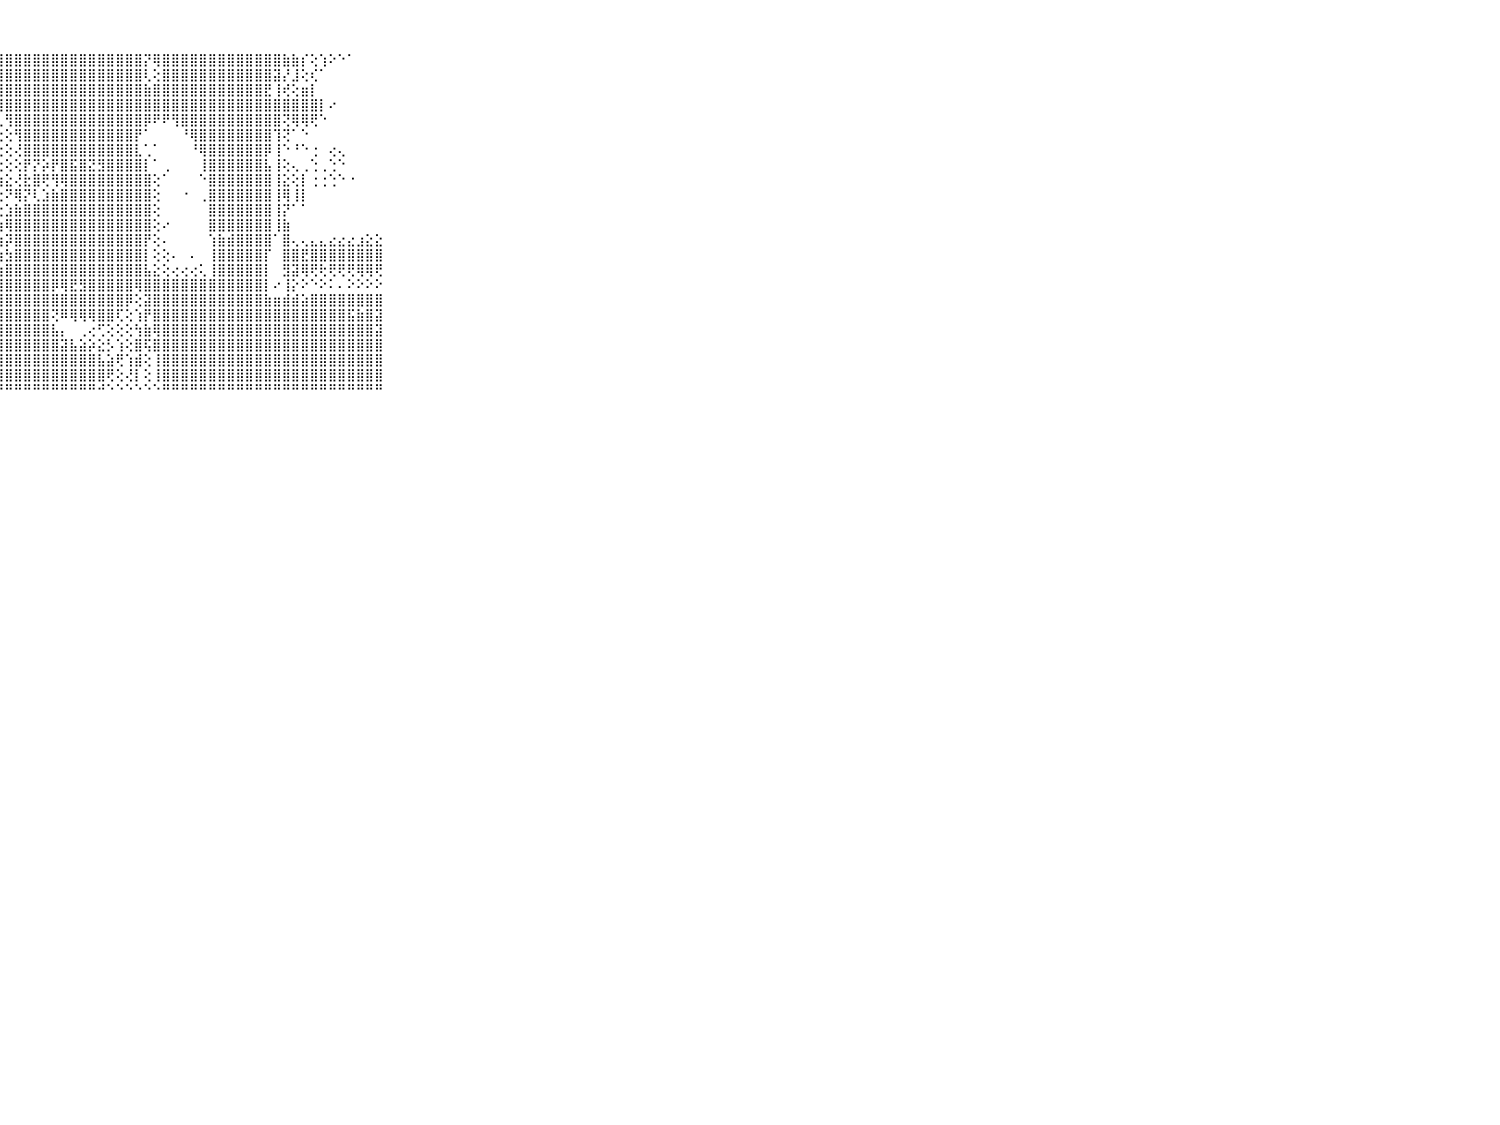

⠀⠀⠀⠀⠀⠀⠀⠀⠀⠀⠀⣿⢮⣿⣿⣿⣿⣿⣿⣿⣿⣿⣿⣿⣿⣿⣿⣿⣿⣿⣿⣿⣿⣿⣿⣿⣿⣿⣿⣿⣿⣿⣿⡝⢿⣿⣿⣿⣿⣿⣿⣿⣿⣿⣿⣿⣿⣿⣷⣷⡎⢕⢱⠕⠑⠁⠀⠀⠀⠀⠀⠀⠀⠀⠀⠀⠀⠀⠀⠀⠀
⠀⠀⠀⠀⠀⠀⠀⠀⠀⠀⠀⣿⣿⣿⣿⣿⡿⢟⢟⢟⢛⠟⢻⢿⣿⣿⣿⣿⣿⣿⣿⣿⣿⣿⣿⣿⣿⣿⣿⣿⣿⣿⣿⢇⢕⣿⣿⣿⣿⣿⣿⣿⣿⣿⣿⣿⣿⣽⡜⣸⢕⢎⠁⠀⠀⠀⠀⠀⠀⠀⠀⠀⠀⠀⠀⠀⠀⠀⠀⠀⠀
⠀⠀⠀⠀⠀⠀⠀⠀⠀⠀⠀⢟⢿⢧⢯⣕⡁⠁⠅⠐⠕⢕⢑⢕⢜⢻⣿⣿⣿⣿⣿⣿⣿⣿⣿⣿⣿⣿⣿⣿⣿⣿⣿⣷⣿⣿⣿⣿⣿⣿⣿⣿⣿⣿⣿⣿⣟⢸⢞⢕⣶⡇⠀⠀⠀⠀⠀⠀⠀⠀⠀⠀⠀⠀⠀⠀⠀⠀⠀⠀⠀
⠀⠀⠀⠀⠀⠀⠀⠀⠀⠀⠀⣿⡽⠇⢤⣝⣿⣷⣔⡀⢔⢕⠕⢑⢄⢑⢘⢻⣿⣿⣿⣿⣿⣿⣿⣿⣿⣿⣿⣿⣿⣿⣿⣿⣿⣿⣿⣿⣿⣿⣿⣿⣿⣿⣿⣿⣿⣿⣿⣿⣿⣿⡇⠔⠀⠀⠀⠀⠀⠀⠀⠀⠀⠀⠀⠀⠀⠀⠀⠀⠀
⠀⠀⠀⠀⠀⠀⠀⠀⠀⠀⠀⢕⢕⠀⠀⠀⠁⢹⣿⣿⣔⢕⢔⢅⠄⠅⠄⢅⢻⣿⣿⣿⣿⣿⣿⣿⣿⣿⣿⣿⣿⣿⣿⡿⠟⠟⢻⣿⣿⣿⣿⣿⣿⣿⣿⣿⣿⣿⢝⢿⢿⢟⠑⠀⠀⠀⠀⠀⠀⠀⠀⠀⠀⠀⠀⠀⠀⠀⠀⠀⠀
⠀⠀⠀⠀⠀⠀⠀⠀⠀⠀⠀⡎⠀⠀⠀⠀⠀⠀⠜⣿⣿⣧⡕⢕⢕⢔⢔⢕⢕⢻⣿⣿⣿⣿⣿⣿⣿⣿⣿⣿⣿⣿⡟⠁⠀⠀⠀⠘⢿⣿⣿⣿⣿⣿⣿⣿⣿⢹⢝⠁⠑⠀⠀⠀⠀⠀⠀⠀⠀⠀⠀⠀⠀⠀⠀⠀⠀⠀⠀⠀⠀
⠀⠀⠀⠀⠀⠀⠀⠀⠀⠀⠀⢕⢀⢀⢔⢀⢐⢕⢕⢹⣿⣿⣷⡕⢕⢕⢕⢕⢕⢜⣿⣿⣿⣿⣿⣿⣿⣿⣿⣿⣿⣿⣇⢁⠁⠀⠀⠀⠘⢿⣿⣿⣿⣿⣿⣿⡿⢸⠑⠘⠑⢐⠀⢔⢄⠀⠀⠀⠀⠀⠀⠀⠀⠀⠀⠀⠀⠀⠀⠀⠀
⠀⠀⠀⠀⠀⠀⠀⠀⠀⠀⠀⢕⢕⢕⢕⢕⢕⢕⡕⣕⣿⣿⣿⣧⢕⢕⢕⢕⢕⢕⡟⡝⡵⡟⣿⣯⣿⣝⣻⣿⣿⣿⣿⡇⠁⢀⠀⠀⠀⢸⣿⣿⣿⣿⣿⣿⣧⢸⢕⢄⢀⢑⢀⢑⠑⠀⠀⠀⠀⠀⠀⠀⠀⠀⠀⠀⠀⠀⠀⠀⠀
⠀⠀⠀⠀⠀⠀⠀⠀⠀⠀⠀⣷⣾⣷⣷⣿⣿⣿⣿⣿⣿⣿⣿⣿⢕⢕⢕⣱⣕⢜⣗⣿⢟⢻⢿⣿⣿⣿⣿⣿⣿⣿⣿⣿⢕⠁⠀⠀⠀⠑⣿⣿⣿⣿⣿⣿⣿⢸⣕⢕⡇⢐⢐⢑⠑⠐⠀⠀⠀⠀⠀⠀⠀⠀⠀⠀⠀⠀⠀⠀⠀
⠀⠀⠀⠀⠀⠀⠀⠀⠀⠀⠀⣿⣿⣿⣿⣿⣿⣿⣿⣿⣿⣿⣿⣿⢕⢕⢱⢕⠝⢿⡝⢇⣱⣷⣿⣿⣿⣿⣿⣿⣿⣿⣿⣿⢕⠀⠀⠐⠀⢀⣿⣿⣿⣿⣿⣿⣿⢸⢿⢸⡇⠀⠀⠀⠀⠀⠀⠀⠀⠀⠀⠀⠀⠀⠀⠀⠀⠀⠀⠀⠀
⠀⠀⠀⠀⠀⠀⠀⠀⠀⠀⠀⣿⣿⣿⣿⣿⣿⣿⣿⣿⣿⣿⣿⣿⢇⢕⡕⢕⣱⣷⣿⣿⣿⣿⣿⣿⣿⣿⣿⣿⣿⣿⣿⣿⢕⠀⠀⠀⠀⠀⣿⣿⣿⣿⣿⣿⣿⢸⡝⠁⠁⠀⠀⠀⠀⠀⠀⠀⠀⠀⠀⠀⠀⠀⠀⠀⠀⠀⠀⠀⠀
⠀⠀⠀⠀⠀⠀⠀⠀⠀⠀⠀⣿⣿⣿⣿⣿⣿⣿⣿⣿⣿⣿⣿⣿⢧⢕⢕⢳⢿⣿⣿⣿⣿⣿⣿⣿⣿⣿⣿⣿⣿⣿⣿⣿⢕⠔⠀⠀⠀⠀⣿⣿⣿⣿⣿⣿⣿⢸⣷⠀⠀⠀⠀⠀⠀⠀⠀⠀⠀⠀⠀⠀⠀⠀⠀⠀⠀⠀⠀⠀⠀
⠀⠀⠀⠀⠀⠀⠀⠀⠀⠀⠀⣿⣿⣿⣿⣿⣿⣿⣿⣿⣿⣿⣿⣿⢯⢕⢱⢵⡽⣿⣿⣿⣿⣿⣿⣿⣿⣿⣿⣿⣿⣿⣿⡟⢕⠄⠀⠀⠀⠀⢱⣷⣾⣿⣿⣿⣿⠁⣿⢄⢄⣄⣄⣔⣔⣔⣰⣕⣕⠀⠀⠀⠀⠀⠀⠀⠀⠀⠀⠀⠀
⠀⠀⠀⠀⠀⠀⠀⠀⠀⠀⠀⣿⣿⣿⣿⣿⣿⣿⣿⣿⣿⣿⣿⣿⡯⢵⡵⢵⣳⣿⣿⣿⣿⣿⣿⣿⣿⣿⣿⣿⣿⣿⣿⡇⢕⢕⠄⠀⠄⠀⢸⣿⣿⣿⣿⣿⡏⠀⣿⣿⣟⣿⣿⣿⣿⣿⣿⣿⣿⠀⠀⠀⠀⠀⠀⠀⠀⠀⠀⠀⠀
⠀⠀⠀⠀⠀⠀⠀⠀⠀⠀⠀⣹⣿⣿⣿⣿⣿⣿⣿⣿⣿⣿⣿⣿⣿⣿⣿⣷⣿⣿⣿⣿⣿⣿⣿⣿⣿⣿⣿⣿⣿⣿⣿⣧⣕⢕⢔⢔⢔⢅⢸⣿⣿⣿⣿⣿⡇⠀⣻⣽⢿⢟⢗⢟⢟⢟⢿⢿⢟⠀⠀⠀⠀⠀⠀⠀⠀⠀⠀⠀⠀
⠀⠀⠀⠀⠀⠀⠀⠀⠀⠀⠀⣿⣿⣿⣿⣿⣿⣿⣿⣿⣿⣿⣿⣿⣿⣿⣿⣿⣿⣿⣿⣿⣿⡿⢿⣟⣻⣿⣿⣿⣿⣿⢿⣿⣿⣿⣿⣿⣿⣿⣿⣿⣿⣿⣿⣿⡇⠔⢸⡕⠕⠑⠕⠅⠄⠕⠕⠕⠕⠀⠀⠀⠀⠀⠀⠀⠀⠀⠀⠀⠀
⠀⠀⠀⠀⠀⠀⠀⠀⠀⠀⠀⣿⣿⣿⣿⣿⣿⣿⣿⣿⣿⣿⣿⣿⣿⣿⣿⣿⣿⣿⣿⣿⣿⣿⣿⣿⣿⣿⣿⣿⣿⡿⢕⣽⣿⣿⣿⣿⣿⣿⣿⣿⣿⣿⣿⣿⣷⣶⣾⣾⣵⣿⣿⣿⣿⣿⣿⣿⣿⠀⠀⠀⠀⠀⠀⠀⠀⠀⠀⠀⠀
⠀⠀⠀⠀⠀⠀⠀⠀⠀⠀⠀⣿⣿⣿⣿⣿⣿⣿⣿⣿⣿⣿⣿⣿⣿⣿⣿⣿⣿⣿⣿⣿⣿⢝⠿⢿⢿⢿⣿⣿⢏⢕⢱⡟⣿⣿⣿⣿⣿⣿⣿⣿⣿⣿⣿⣿⣿⣿⣿⣿⣿⣿⣿⣿⣿⣯⣷⣿⣽⠀⠀⠀⠀⠀⠀⠀⠀⠀⠀⠀⠀
⠀⠀⠀⠀⠀⠀⠀⠀⠀⠀⠀⣿⣿⣿⣿⣿⣿⣿⣿⣿⣿⣿⣿⣿⣿⣿⣿⣿⣿⣿⣿⣿⣿⣧⡄⠀⢀⢔⢋⢕⢕⢕⢳⣷⢿⣿⣿⣿⣿⣿⣿⣿⣿⣿⣿⣿⣿⣿⣿⣿⣿⣿⣿⣿⣿⣿⣿⣿⣽⠀⠀⠀⠀⠀⠀⠀⠀⠀⠀⠀⠀
⠀⠀⠀⠀⠀⠀⠀⠀⠀⠀⠀⣿⣿⣿⣿⣿⣿⣿⣿⣿⣿⣿⣿⣿⣿⣿⣿⣿⣿⣿⣿⣿⣿⣿⣽⣧⣵⡵⣕⡣⢱⢕⣿⢯⣿⣿⣿⣿⣿⣿⣿⣿⣿⣿⣿⣿⣿⣿⣿⣿⣿⣿⣿⣿⣿⣿⣿⣿⣿⠀⠀⠀⠀⠀⠀⠀⠀⠀⠀⠀⠀
⠀⠀⠀⠀⠀⠀⠀⠀⠀⠀⠀⣿⣿⣿⣿⣿⣿⣿⣿⣿⣿⣟⣟⡱⣹⣹⣽⣿⣿⣿⣿⣿⣿⣿⣿⣿⣿⣿⣧⣵⢟⢱⣾⢕⢸⣿⣿⣿⣿⣿⣿⣿⣿⣿⣿⣿⣿⣿⣿⣿⣿⣿⣿⣿⣿⣿⣿⣿⣿⠀⠀⠀⠀⠀⠀⠀⠀⠀⠀⠀⠀
⠀⠀⠀⠀⠀⠀⠀⠀⠀⠀⠀⣿⡟⢟⢏⣹⣿⣿⣿⣿⣿⣿⣿⣿⣿⣿⣿⣿⣿⣿⣿⣿⣿⣿⣿⣿⣿⣿⣿⢟⢕⢜⡇⢕⢸⣿⣿⣿⣿⣿⣿⣿⣿⣿⣿⣿⣿⣿⣿⣿⣿⣿⣿⣿⣿⣿⣿⣿⣿⠀⠀⠀⠀⠀⠀⠀⠀⠀⠀⠀⠀
⠀⠀⠀⠀⠀⠀⠀⠀⠀⠀⠀⠛⠛⠑⠛⠛⠛⠛⠛⠛⠛⠛⠛⠛⠛⠛⠛⠛⠛⠛⠛⠛⠛⠛⠛⠛⠛⠛⠚⠑⠑⠑⠑⠑⠑⠛⠛⠛⠛⠛⠛⠛⠛⠛⠛⠛⠛⠛⠛⠛⠛⠛⠛⠛⠛⠛⠛⠛⠛⠀⠀⠀⠀⠀⠀⠀⠀⠀⠀⠀⠀